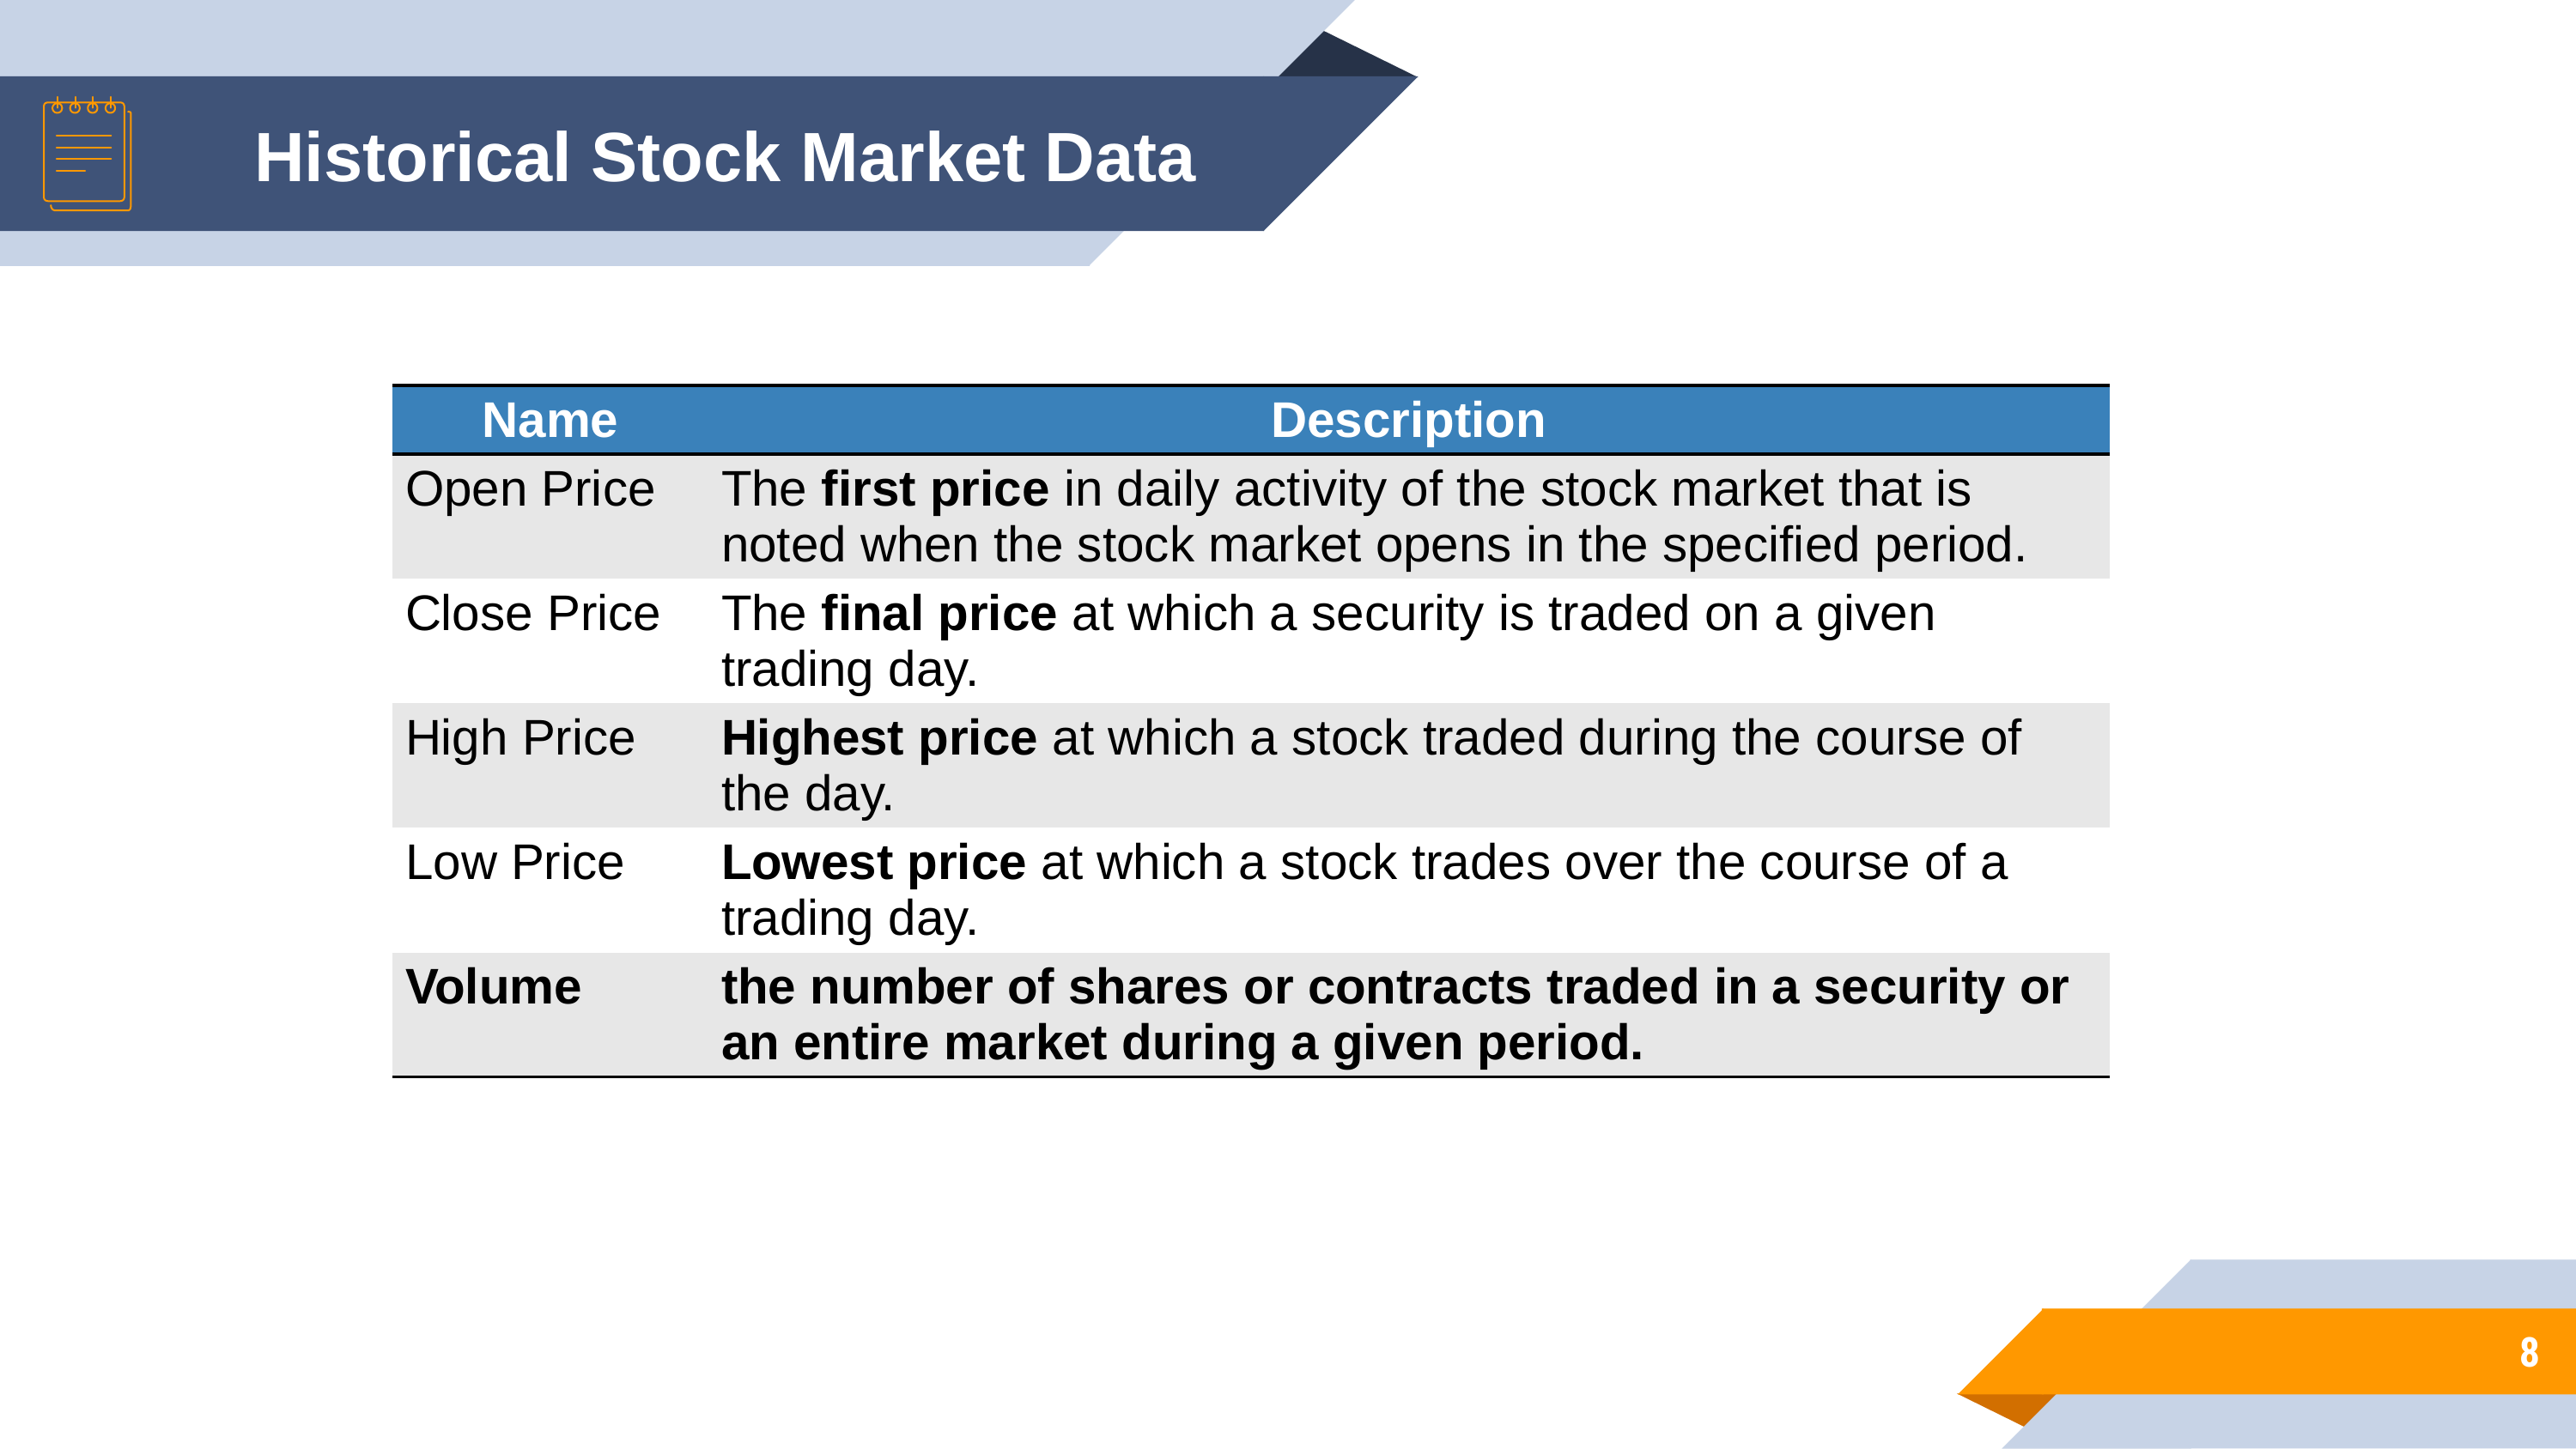

# Historical Stock Market Data

| Name | Description |
| --- | --- |
| Open Price | The first price in daily activity of the stock market that is noted when the stock market opens in the specified period. |
| Close Price | The final price at which a security is traded on a given trading day. |
| High Price | Highest price at which a stock traded during the course of the day. |
| Low Price | Lowest price at which a stock trades over the course of a trading day. |
| Volume | the number of shares or contracts traded in a security or an entire market during a given period. |
8